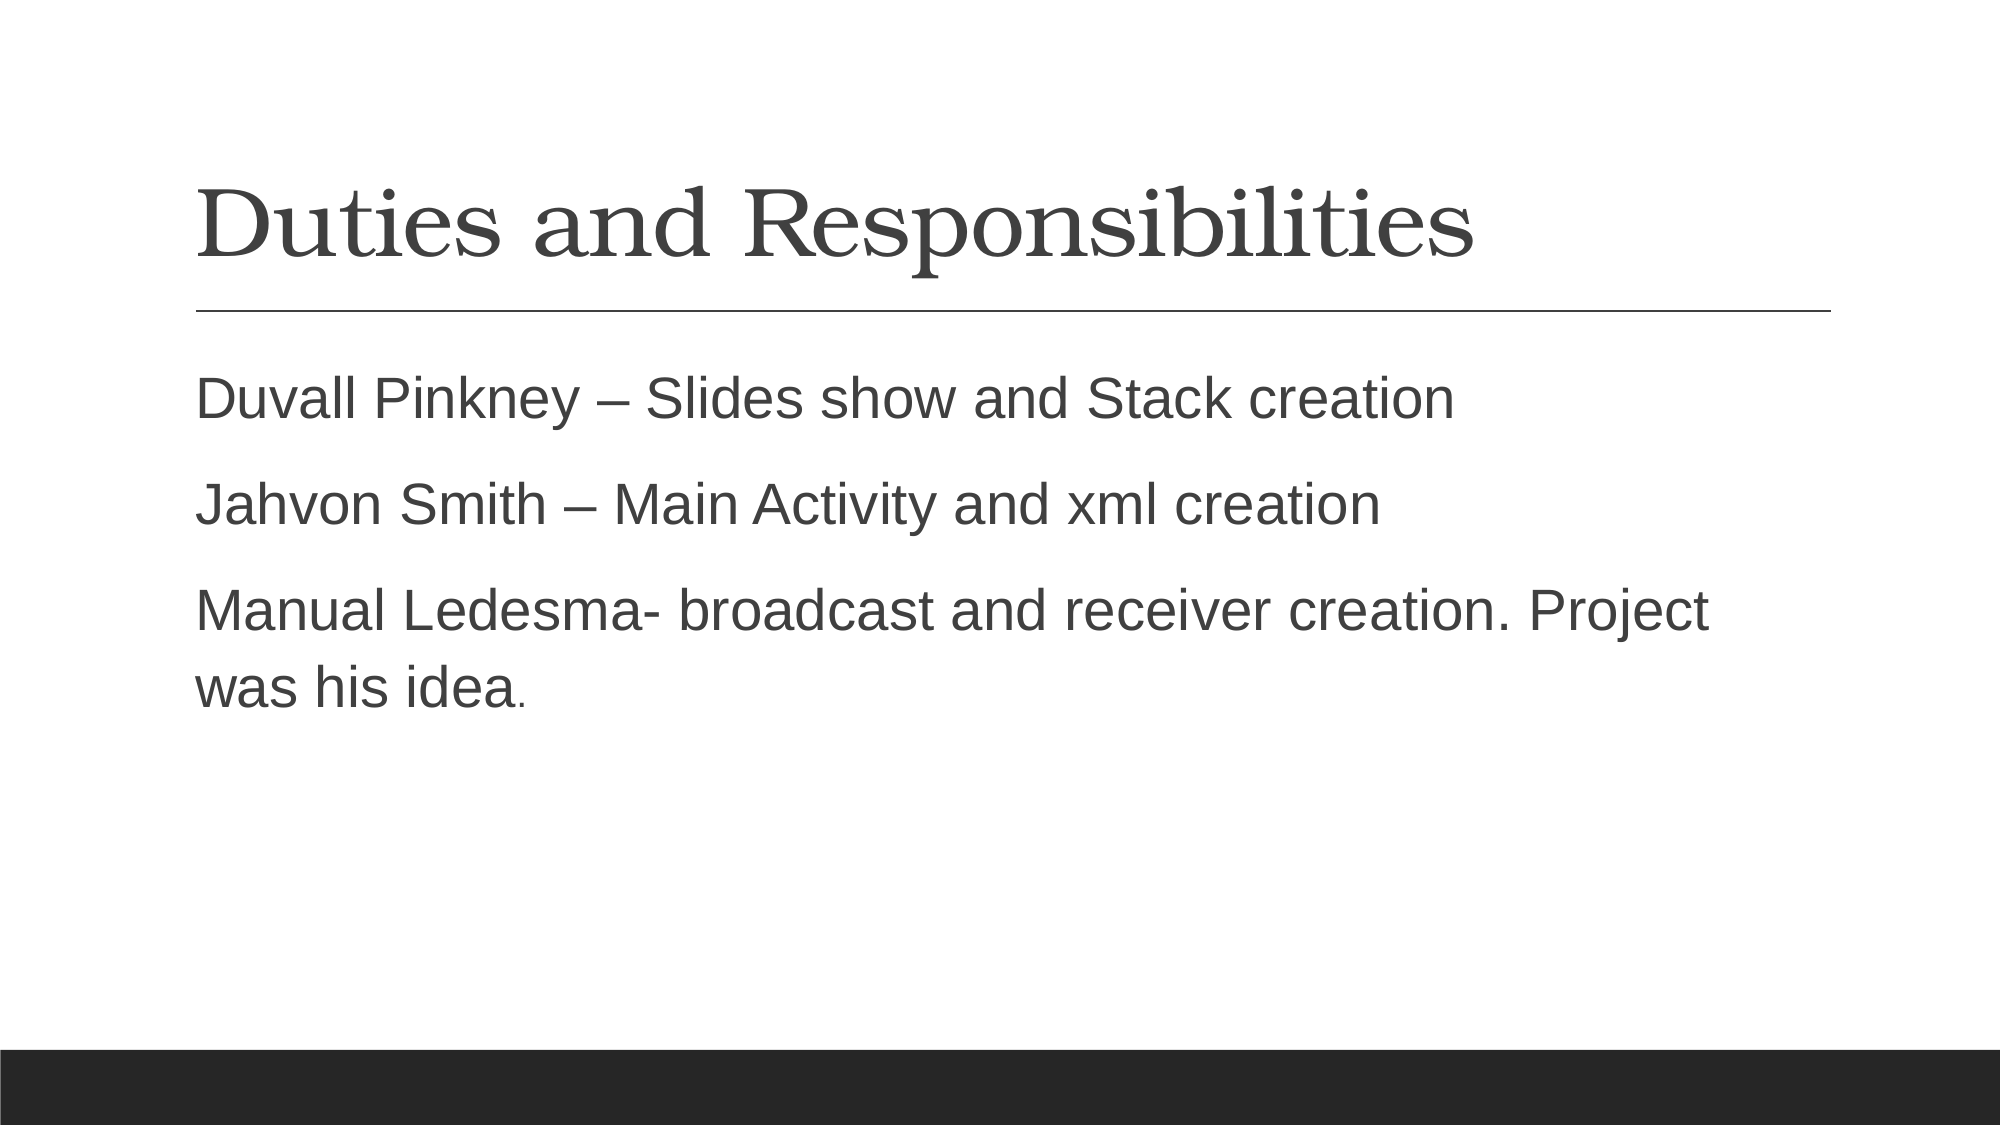

# Duties and Responsibilities
Duvall Pinkney – Slides show and Stack creation
Jahvon Smith – Main Activity and xml creation
Manual Ledesma- broadcast and receiver creation. Project was his idea.